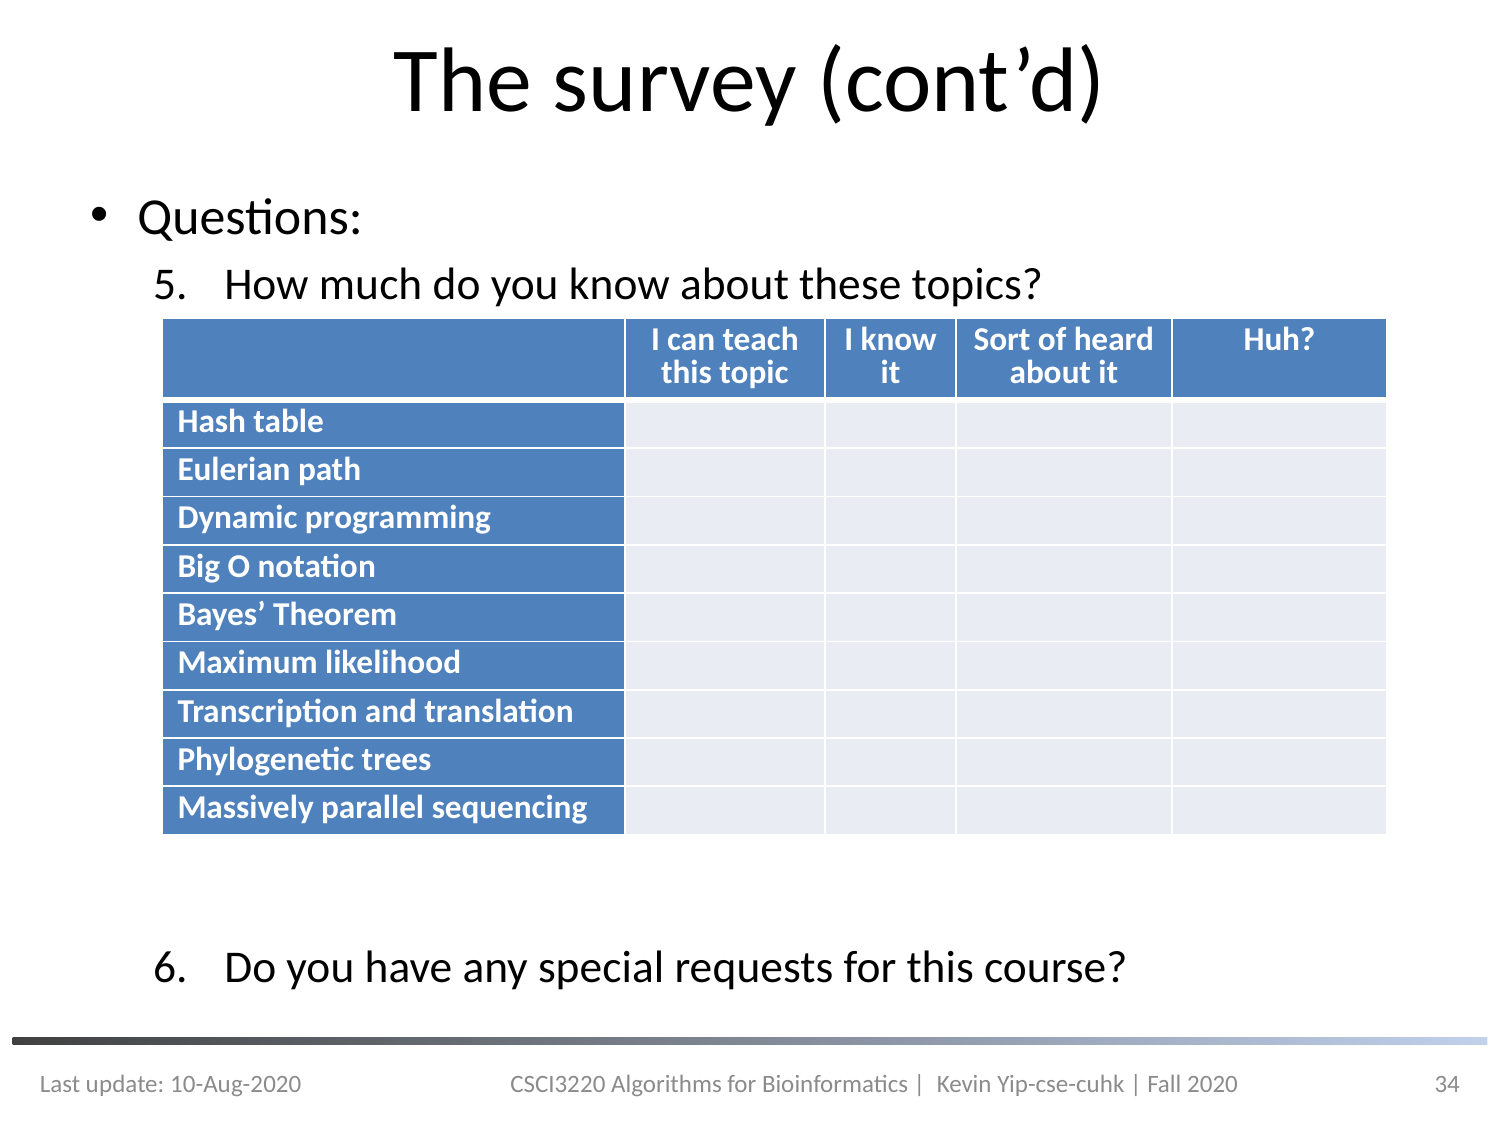

# The survey (cont’d)
Questions:
How much do you know about these topics?

Do you have any special requests for this course?
|  | I can teach this topic | I know it | Sort of heard about it | Huh? |
| --- | --- | --- | --- | --- |
| Hash table |  |  |  |  |
| Eulerian path |  |  |  |  |
| Dynamic programming |  |  |  |  |
| Big O notation |  |  |  |  |
| Bayes’ Theorem |  |  |  |  |
| Maximum likelihood |  |  |  |  |
| Transcription and translation |  |  |  |  |
| Phylogenetic trees |  |  |  |  |
| Massively parallel sequencing |  |  |  |  |
Last update: 10-Aug-2020
CSCI3220 Algorithms for Bioinformatics |  Kevin Yip-cse-cuhk | Fall 2020
34